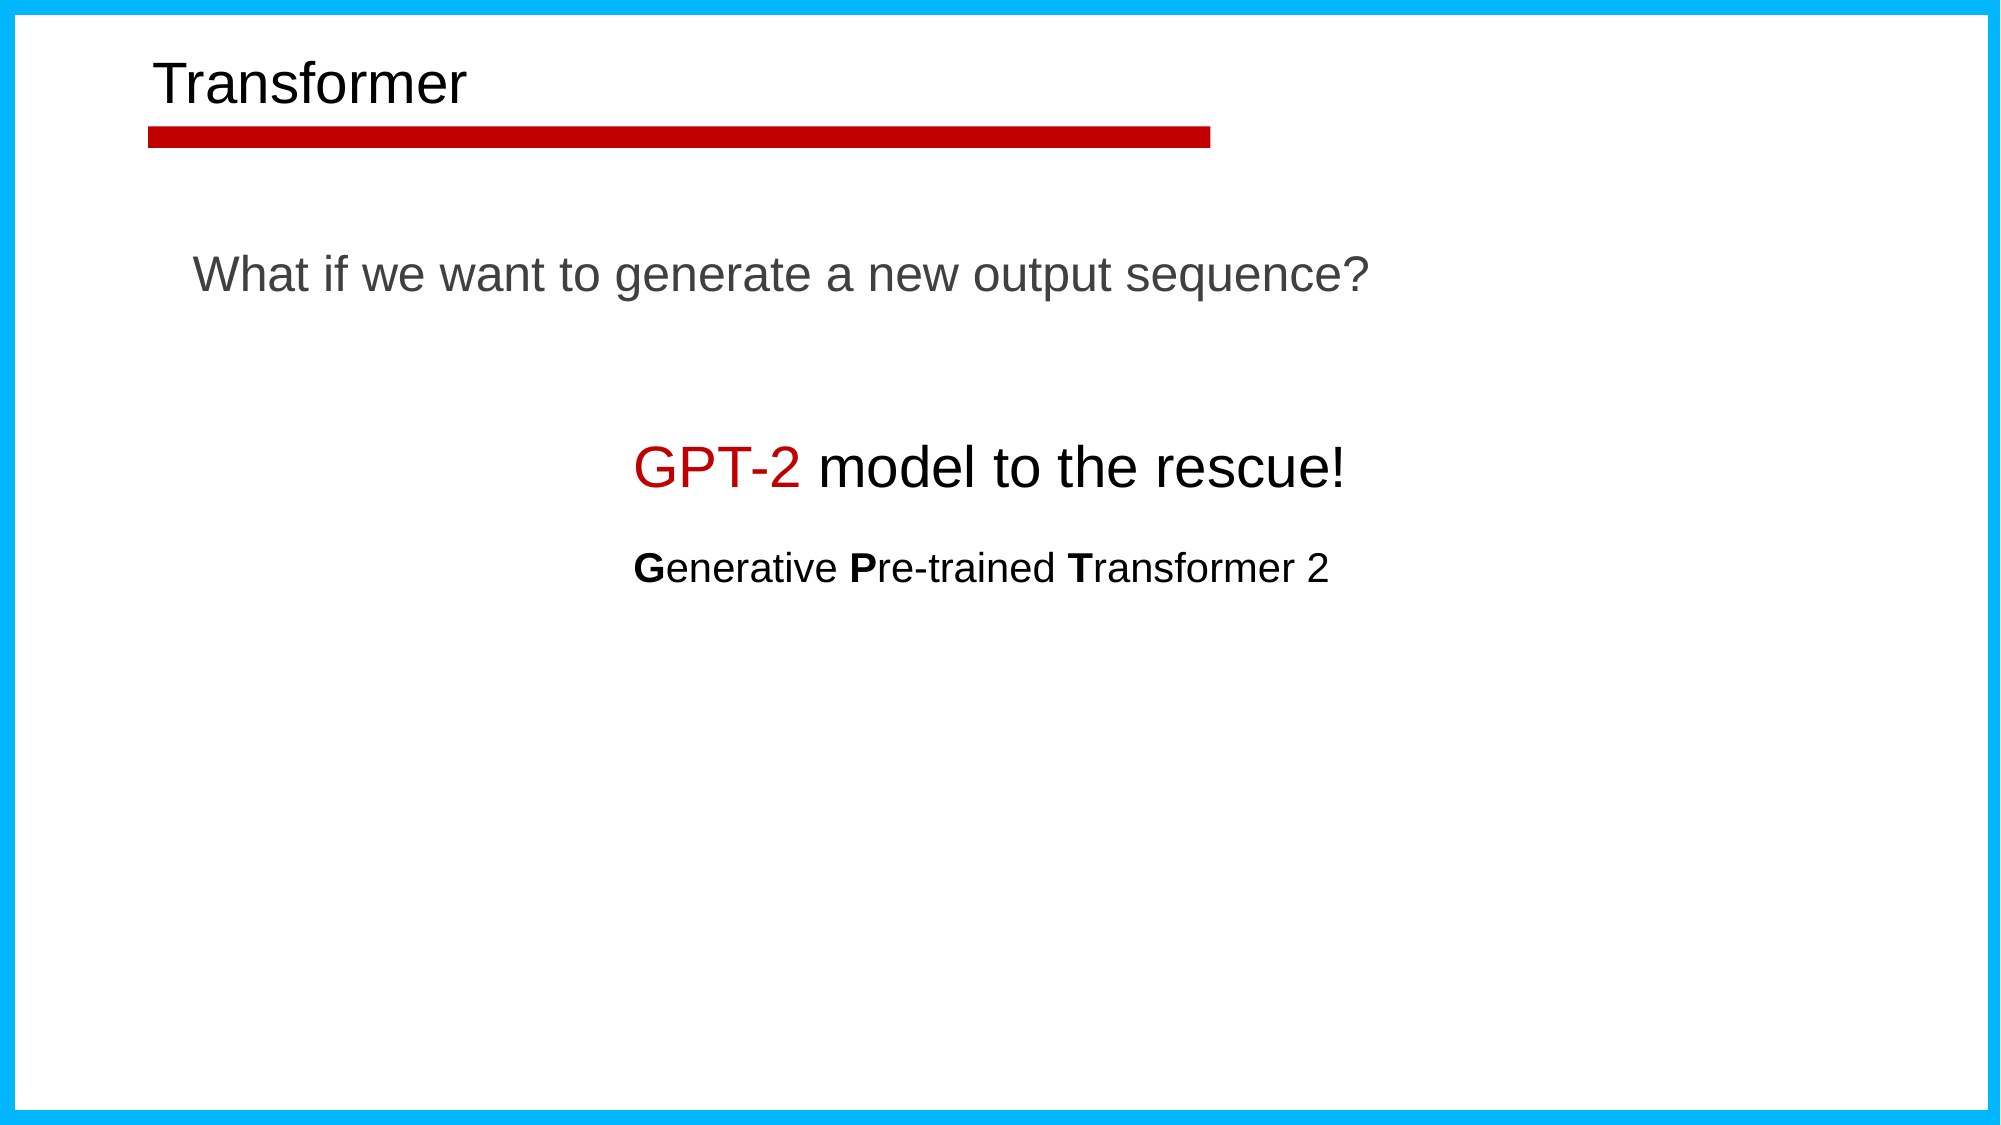

# Transformer

What if we want to generate a new output sequence?
GPT-2 model to the rescue!
Generative Pre-trained Transformer 2